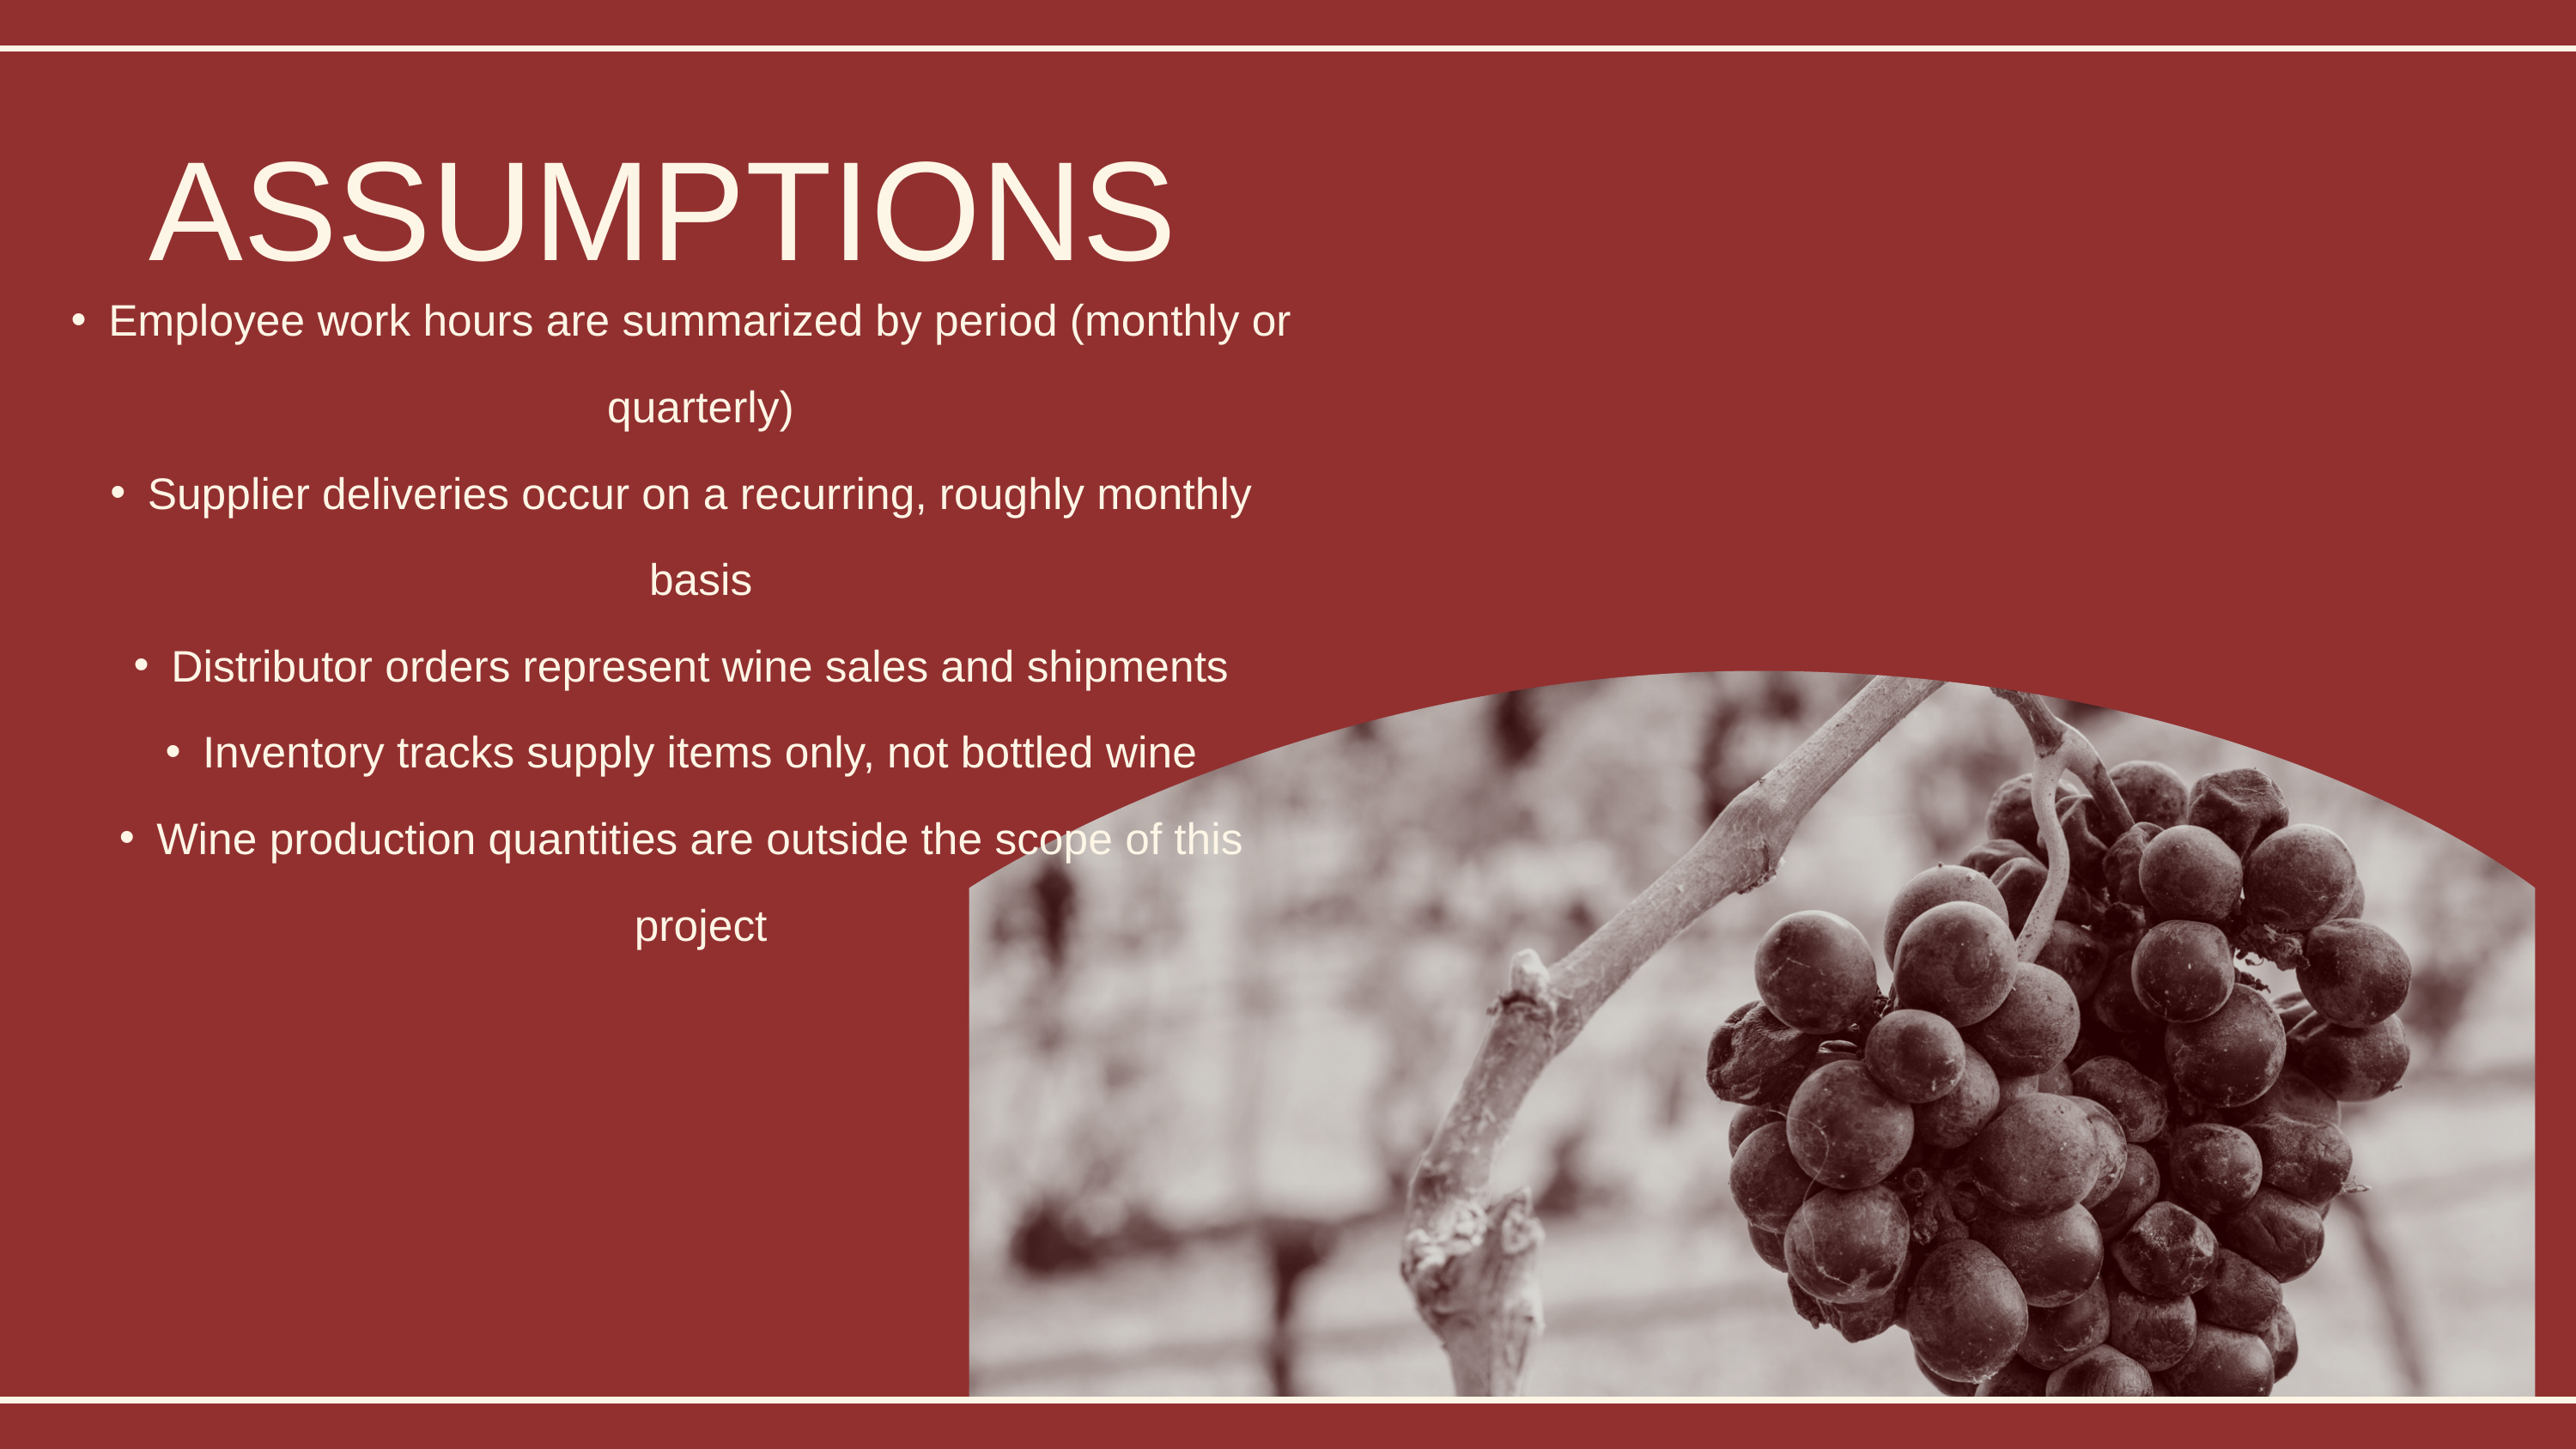

ASSUMPTIONS
Employee work hours are summarized by period (monthly or quarterly)
Supplier deliveries occur on a recurring, roughly monthly basis
Distributor orders represent wine sales and shipments
Inventory tracks supply items only, not bottled wine
Wine production quantities are outside the scope of this project